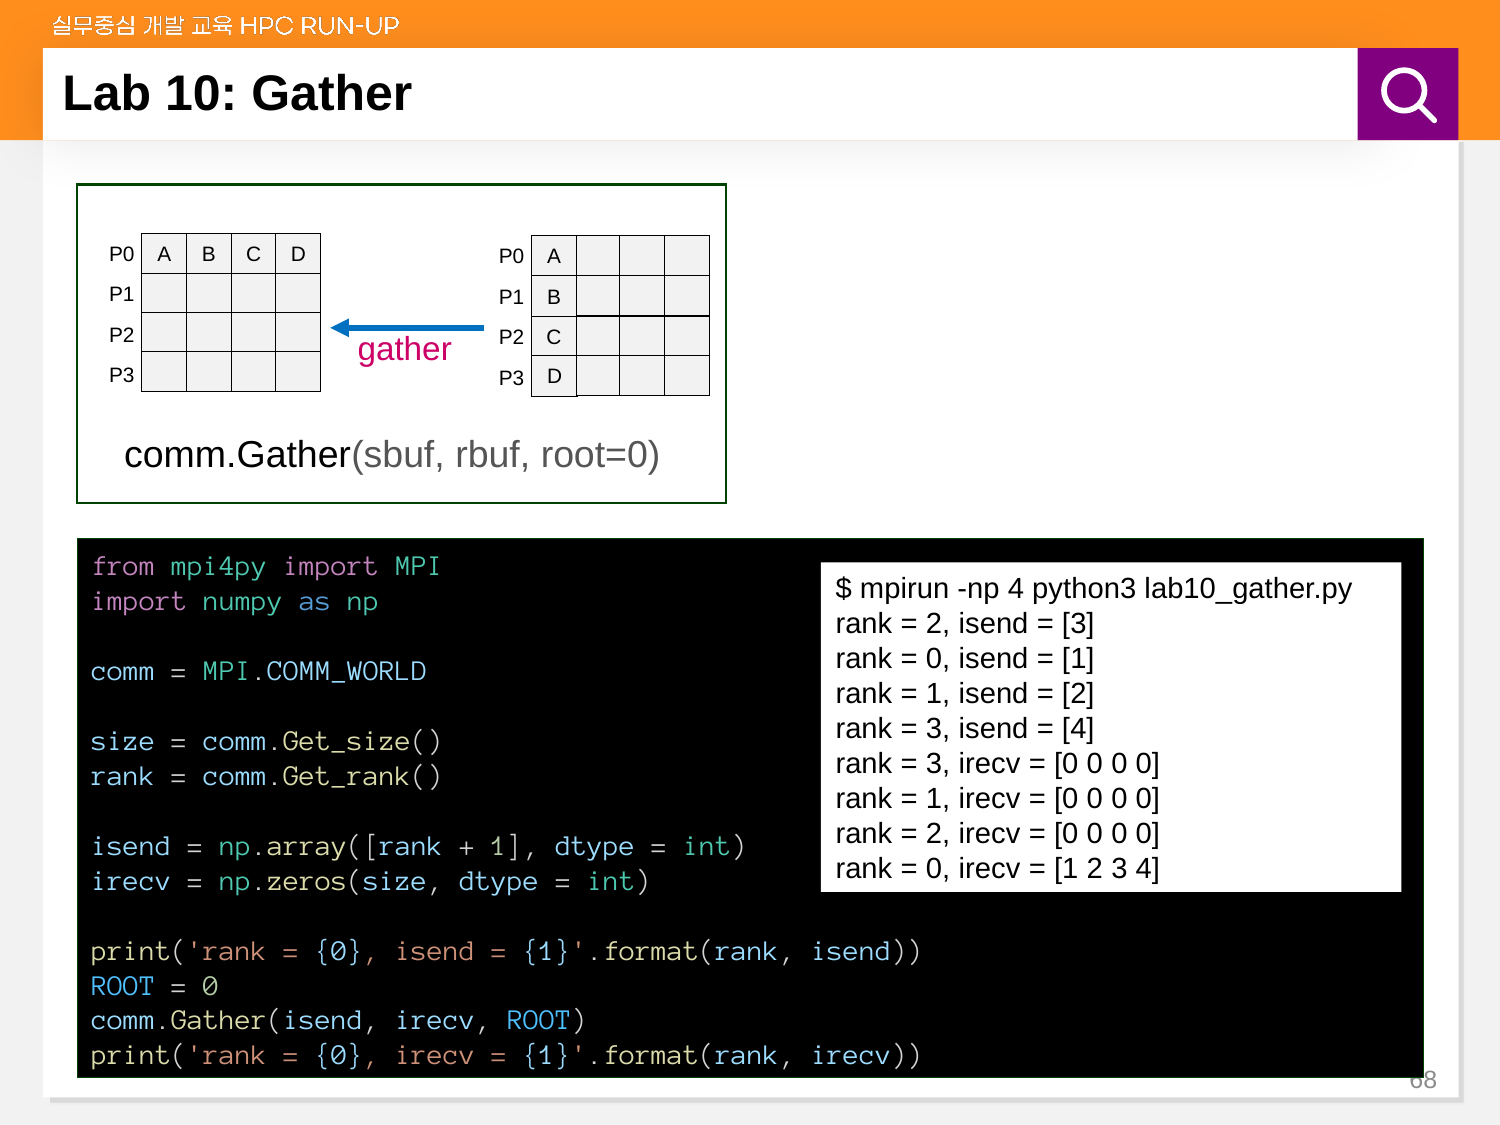

# Lab 10: Gather

P0
A
P1

P2

P3
B

C

D

P0
A
P1
B
P2
C
D
P3

gather
comm.Gather(sbuf, rbuf, root=0)
from mpi4py import MPI
import numpy as np
comm = MPI.COMM_WORLD
size = comm.Get_size()
rank = comm.Get_rank()
isend = np.array([rank + 1], dtype = int)
irecv = np.zeros(size, dtype = int)
print('rank = {0}, isend = {1}'.format(rank, isend))
ROOT = 0
comm.Gather(isend, irecv, ROOT)
print('rank = {0}, irecv = {1}'.format(rank, irecv))
$ mpirun -np 4 python3 lab10_gather.py
rank = 2, isend = [3]
rank = 0, isend = [1]
rank = 1, isend = [2]
rank = 3, isend = [4]
rank = 3, irecv = [0 0 0 0]
rank = 1, irecv = [0 0 0 0]
rank = 2, irecv = [0 0 0 0]
rank = 0, irecv = [1 2 3 4]
68